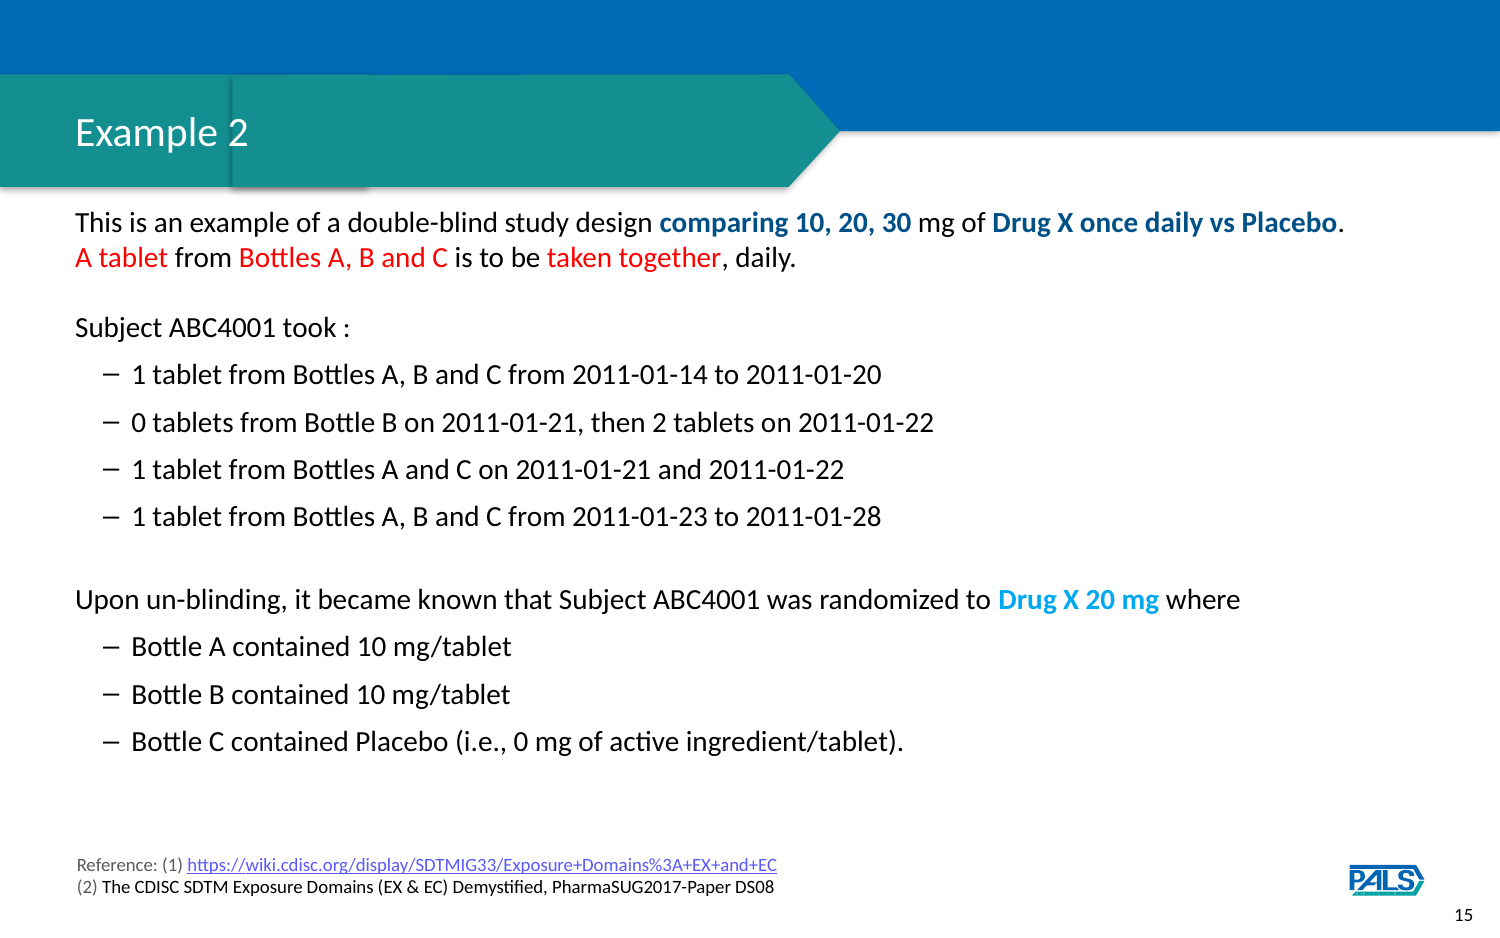

# Example 2
This is an example of a double-blind study design comparing 10, 20, 30 mg of Drug X once daily vs Placebo.
A tablet from Bottles A, B and C is to be taken together, daily.

Subject ABC4001 took :
1 tablet from Bottles A, B and C from 2011-01-14 to 2011-01-20
0 tablets from Bottle B on 2011-01-21, then 2 tablets on 2011-01-22
1 tablet from Bottles A and C on 2011-01-21 and 2011-01-22
1 tablet from Bottles A, B and C from 2011-01-23 to 2011-01-28

Upon un-blinding, it became known that Subject ABC4001 was randomized to Drug X 20 mg where
Bottle A contained 10 mg/tablet
Bottle B contained 10 mg/tablet
Bottle C contained Placebo (i.e., 0 mg of active ingredient/tablet).

Reference: (1) https://wiki.cdisc.org/display/SDTMIG33/Exposure+Domains%3A+EX+and+EC
(2) The CDISC SDTM Exposure Domains (EX & EC) Demystified, PharmaSUG2017-Paper DS08